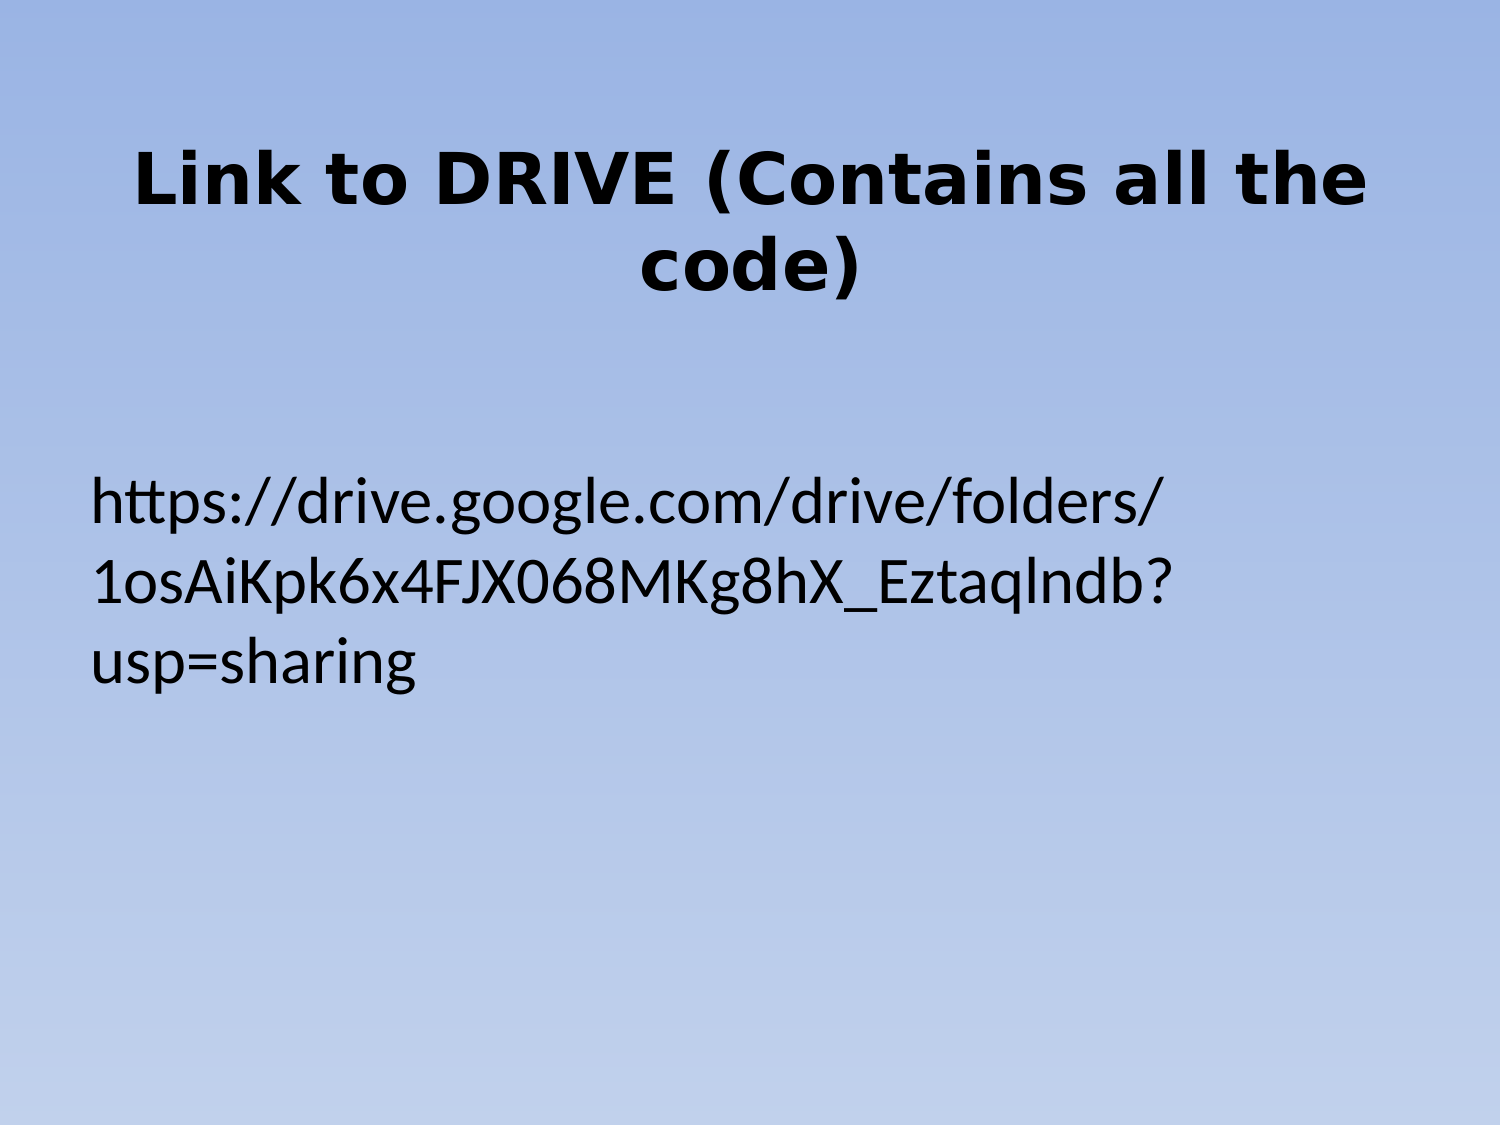

# Link to DRIVE (Contains all the code)

https://drive.google.com/drive/folders/1osAiKpk6x4FJX068MKg8hX_Eztaqlndb?usp=sharing